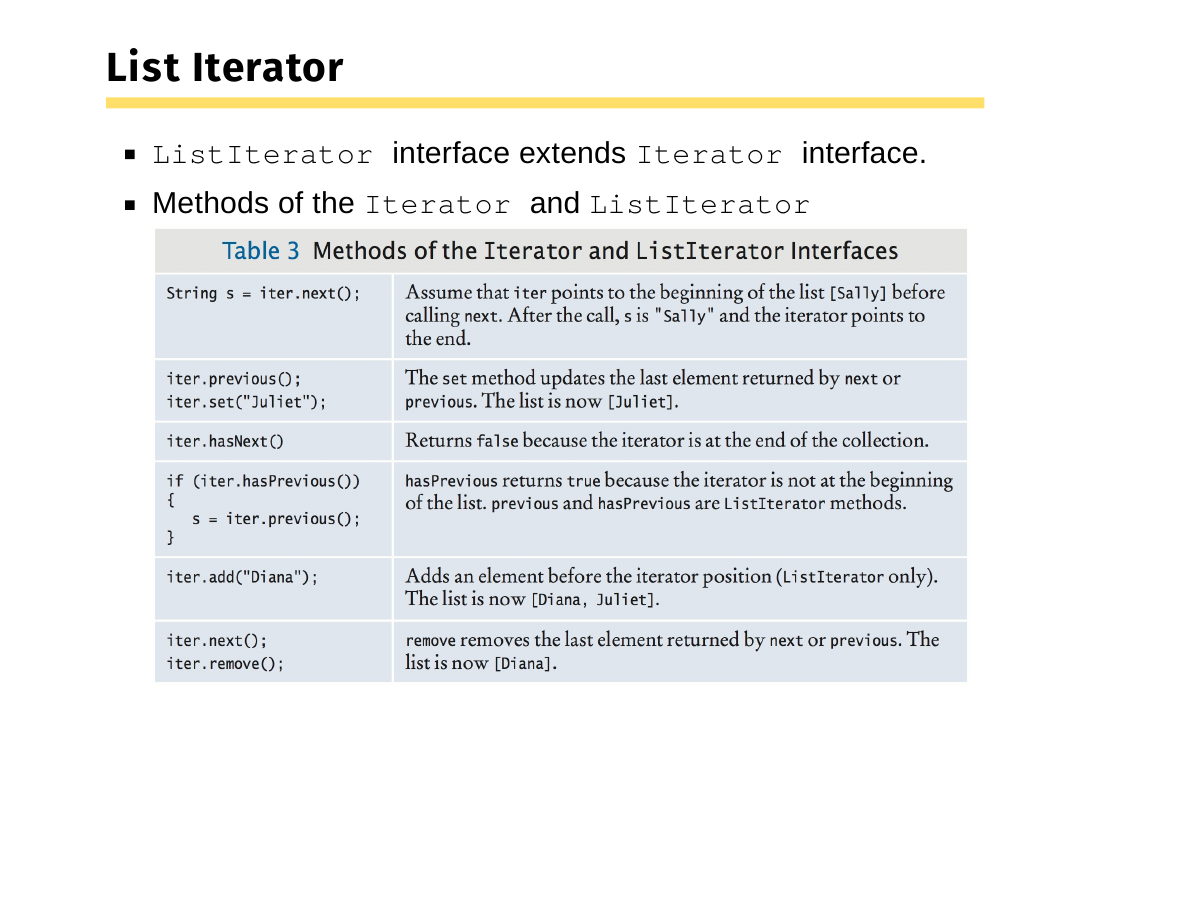

# List Iterator
ListIterator interface extends Iterator interface.  Methods of the Iterator and ListIterator Interfaces